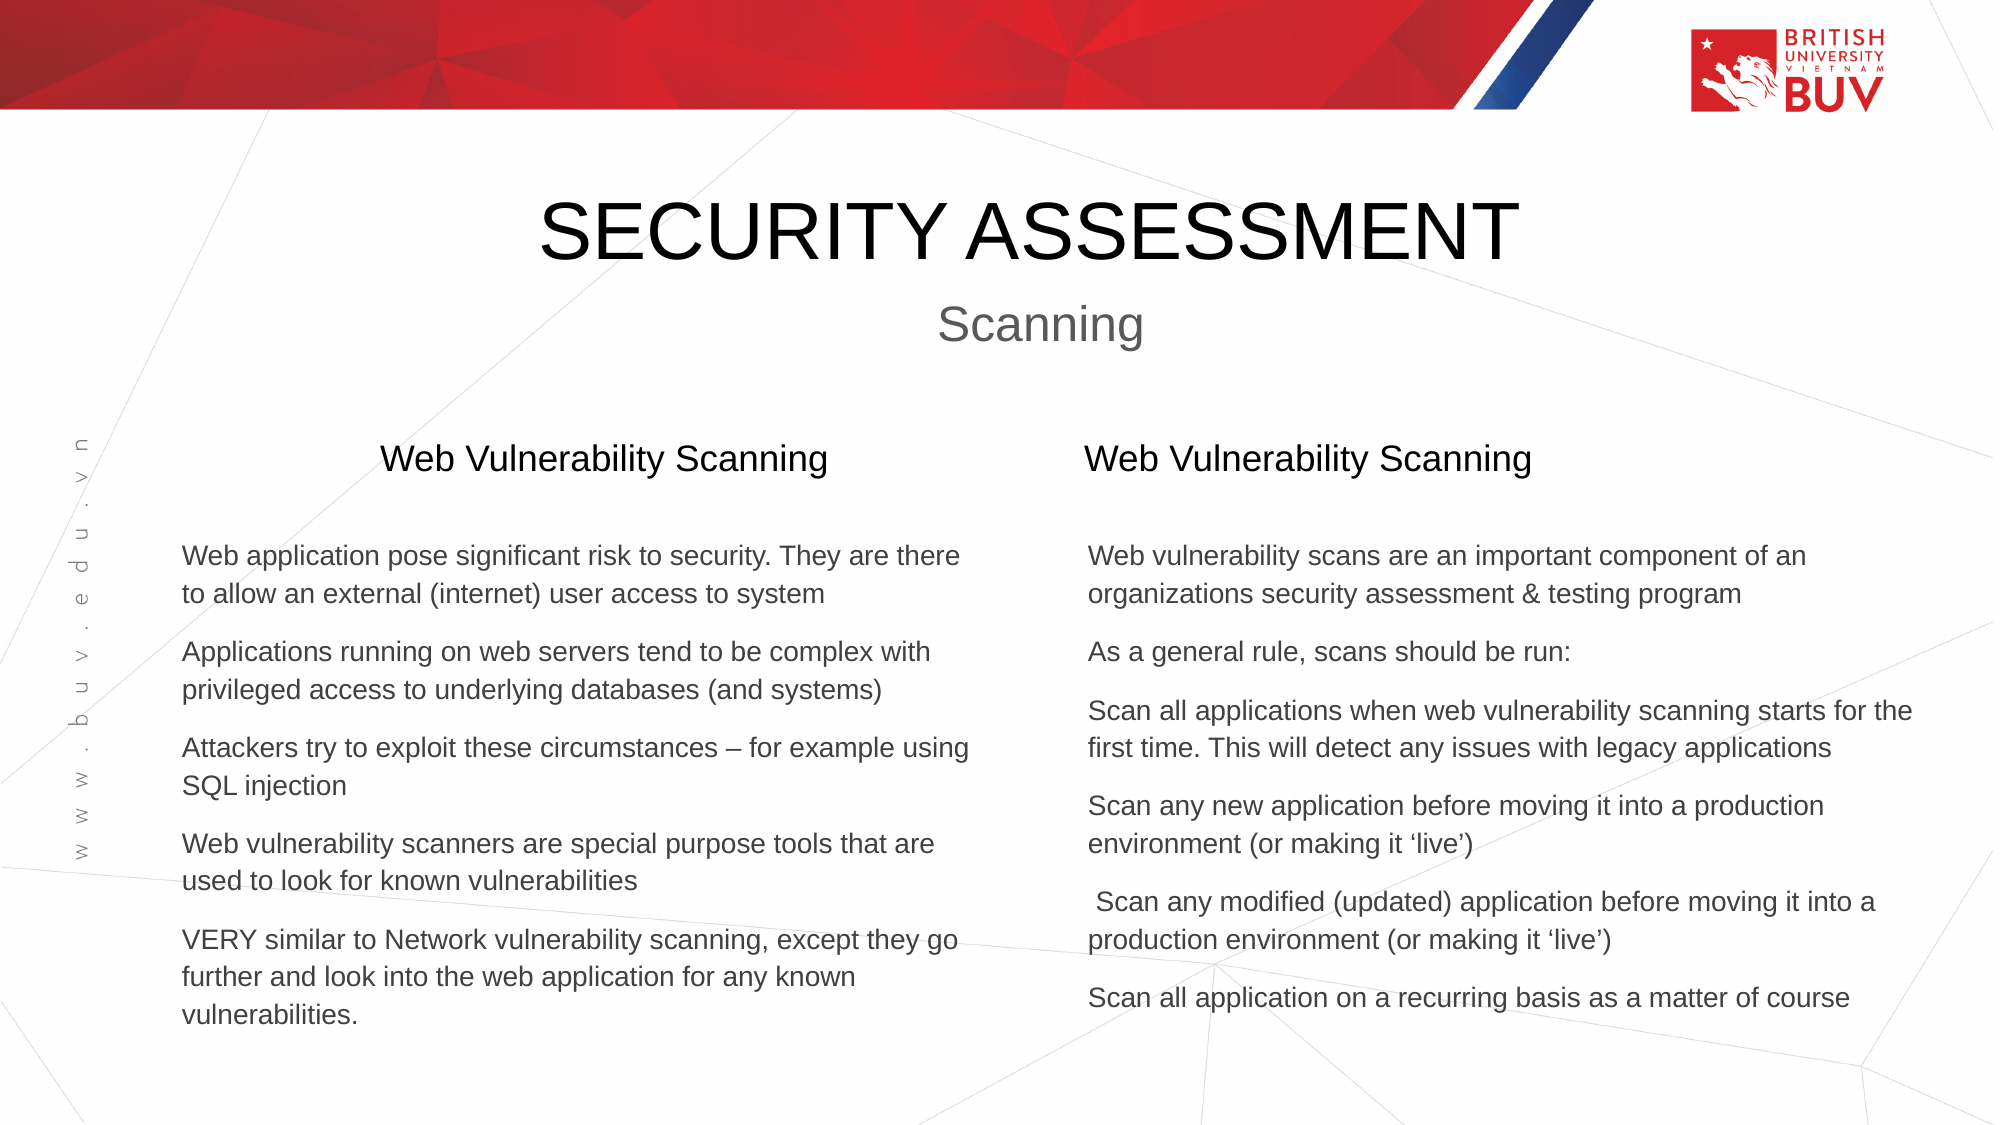

# Security assessment
Scanning
Web Vulnerability Scanning
Web Vulnerability Scanning
Web application pose significant risk to security. They are there to allow an external (internet) user access to system
Applications running on web servers tend to be complex with privileged access to underlying databases (and systems)
Attackers try to exploit these circumstances – for example using SQL injection
Web vulnerability scanners are special purpose tools that are used to look for known vulnerabilities
VERY similar to Network vulnerability scanning, except they go further and look into the web application for any known vulnerabilities.
Web vulnerability scans are an important component of an organizations security assessment & testing program
As a general rule, scans should be run:
Scan all applications when web vulnerability scanning starts for the first time. This will detect any issues with legacy applications
Scan any new application before moving it into a production environment (or making it ‘live’)
 Scan any modified (updated) application before moving it into a production environment (or making it ‘live’)
Scan all application on a recurring basis as a matter of course